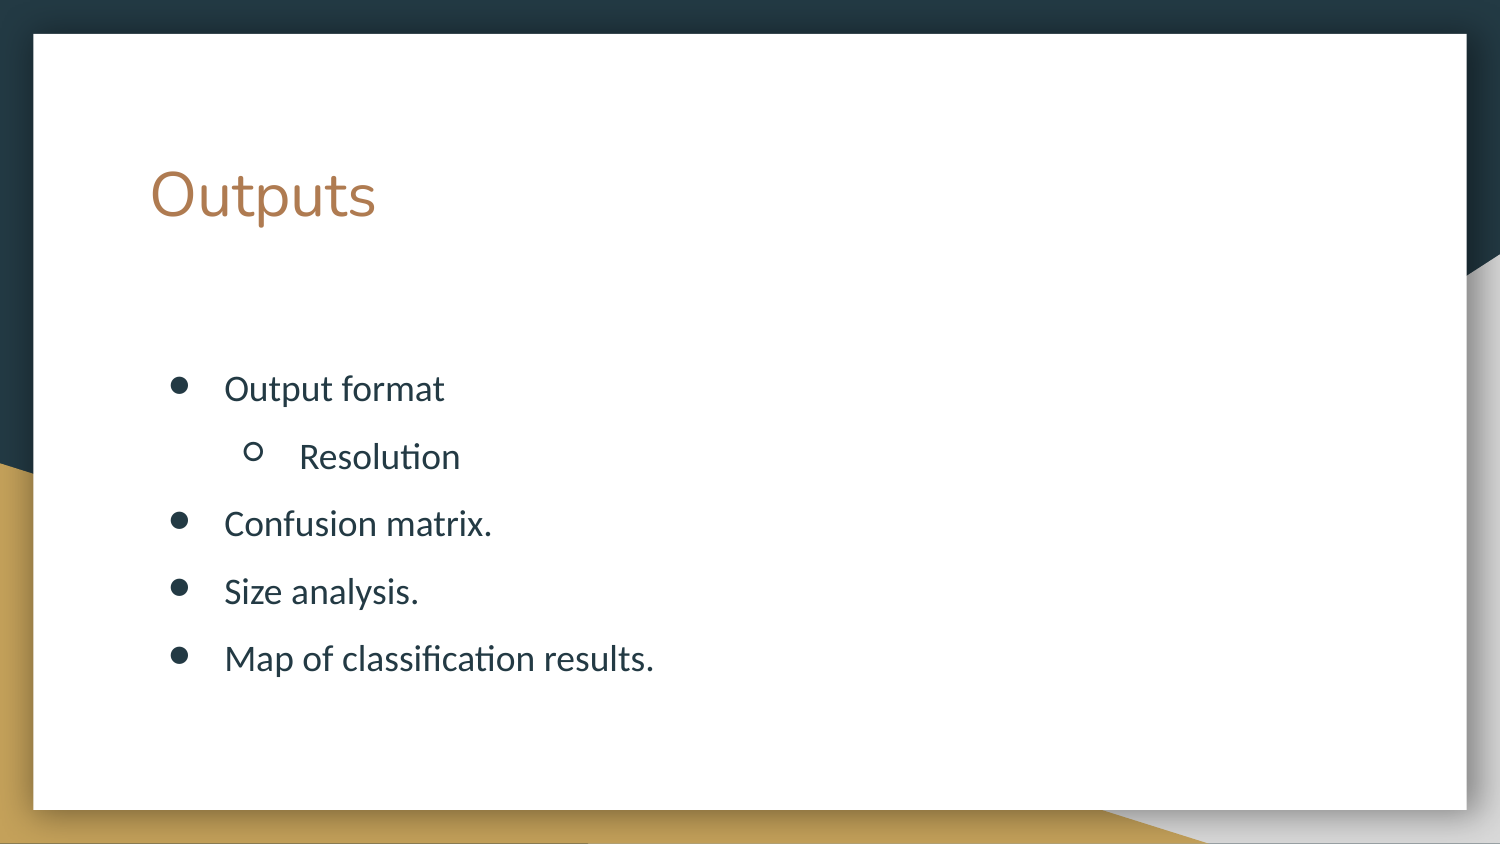

# Outputs
Output format
Resolution
Confusion matrix.
Size analysis.
Map of classification results.
16